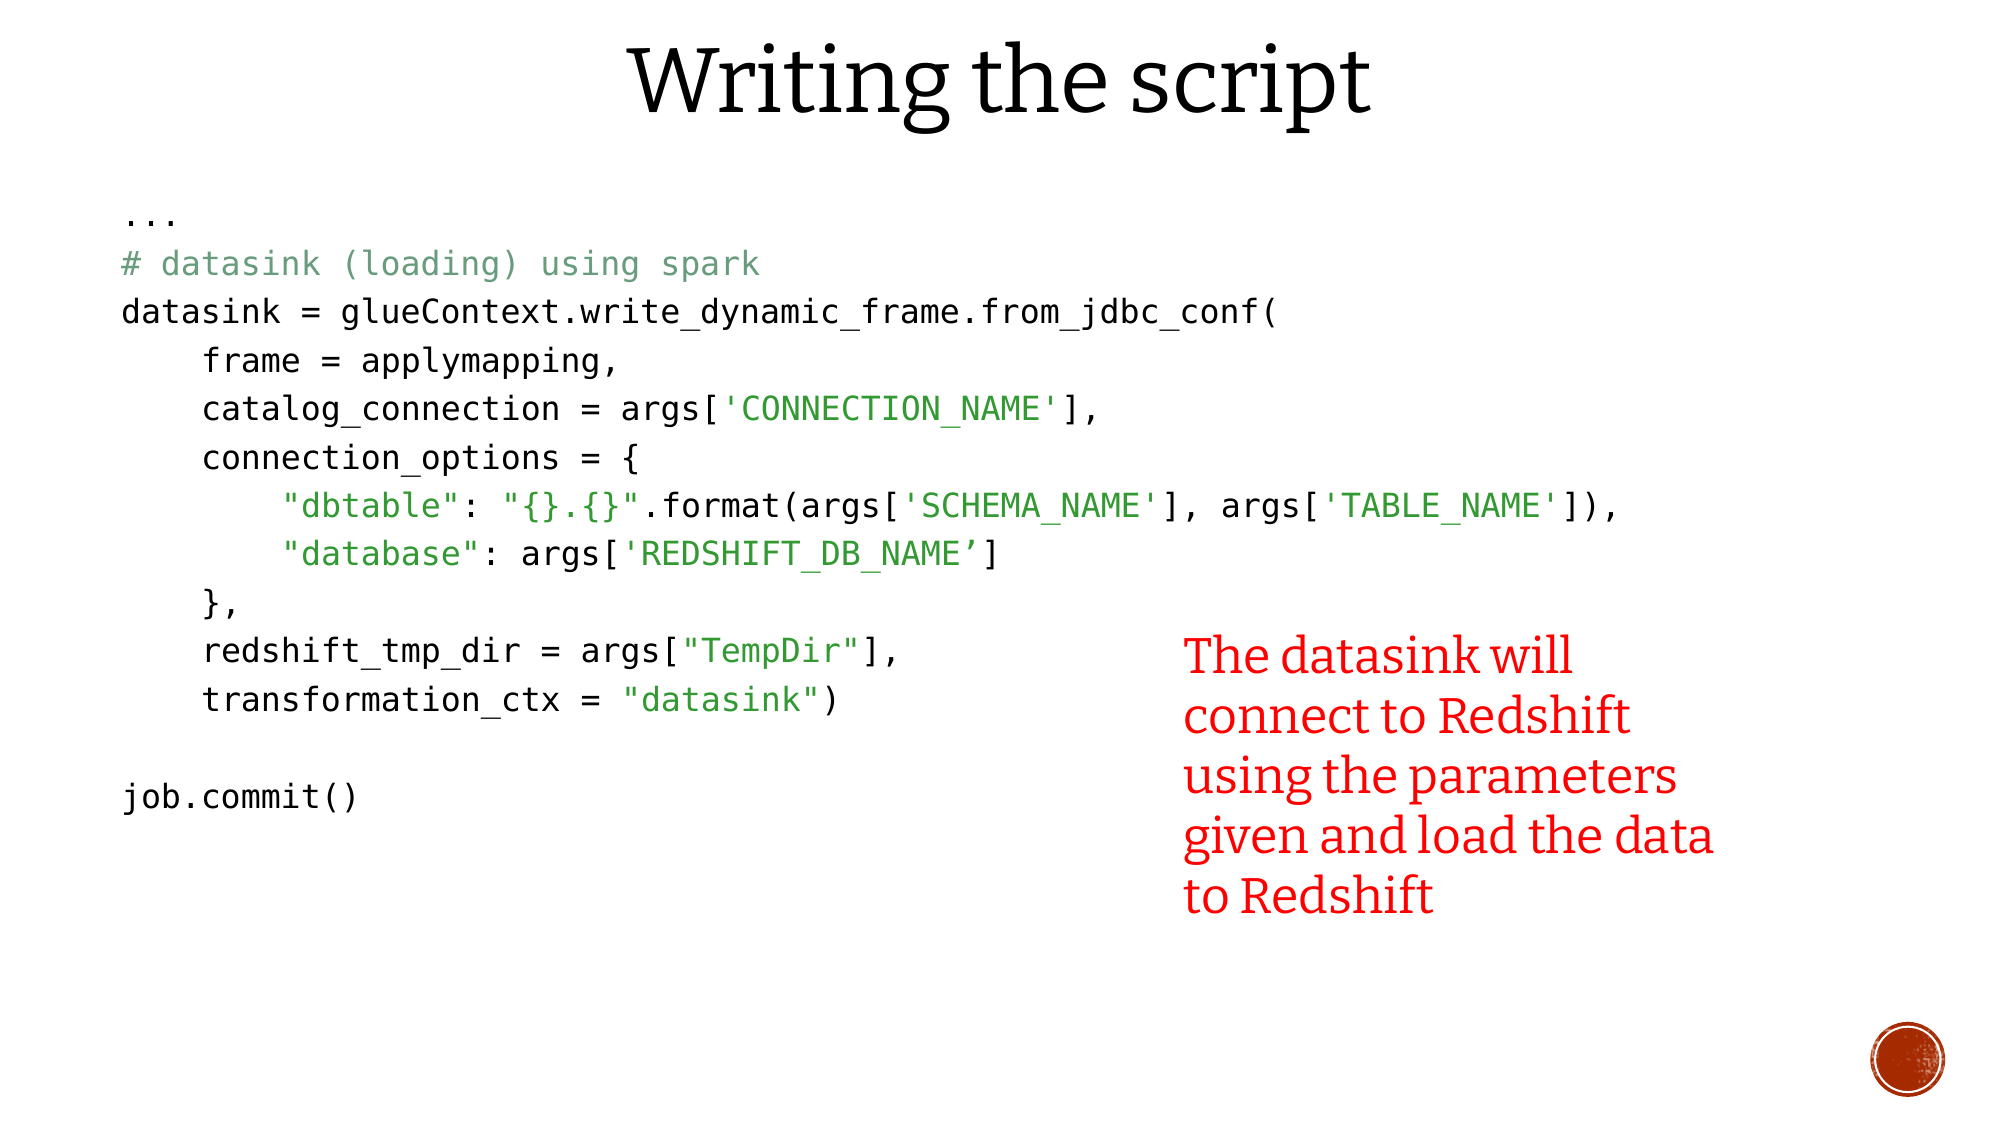

Writing the script
...
# datasink (loading) using spark
datasink = glueContext.write_dynamic_frame.from_jdbc_conf(
    frame = applymapping,
    catalog_connection = args['CONNECTION_NAME'],
    connection_options = {
        "dbtable": "{}.{}".format(args['SCHEMA_NAME'], args['TABLE_NAME']),
        "database": args['REDSHIFT_DB_NAME’]
    },
    redshift_tmp_dir = args["TempDir"],
    transformation_ctx = "datasink")

job.commit()
The datasink will connect to Redshift using the parameters given and load the data to Redshift